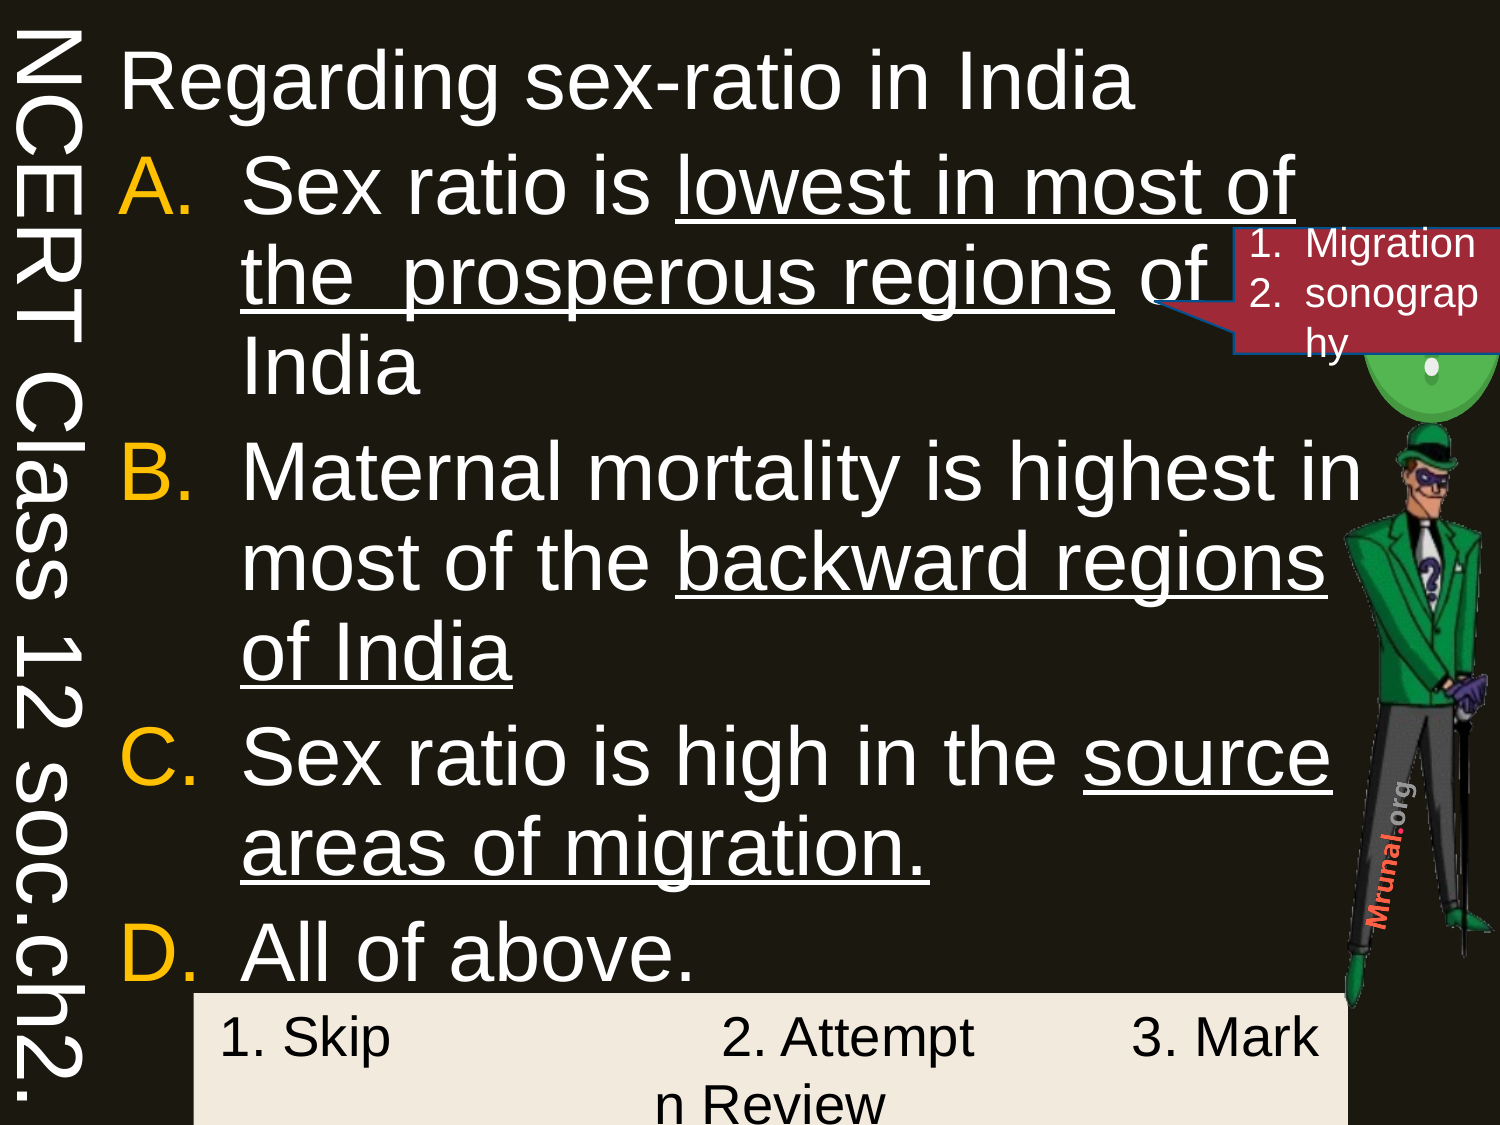

NCERT Class 12 soc.ch2.
Regarding sex-ratio in India
Sex ratio is lowest in most of the  prosperous regions of India
Maternal mortality is highest in most of the backward regions of India
Sex ratio is high in the source areas of migration.
All of above.
Migration
sonography